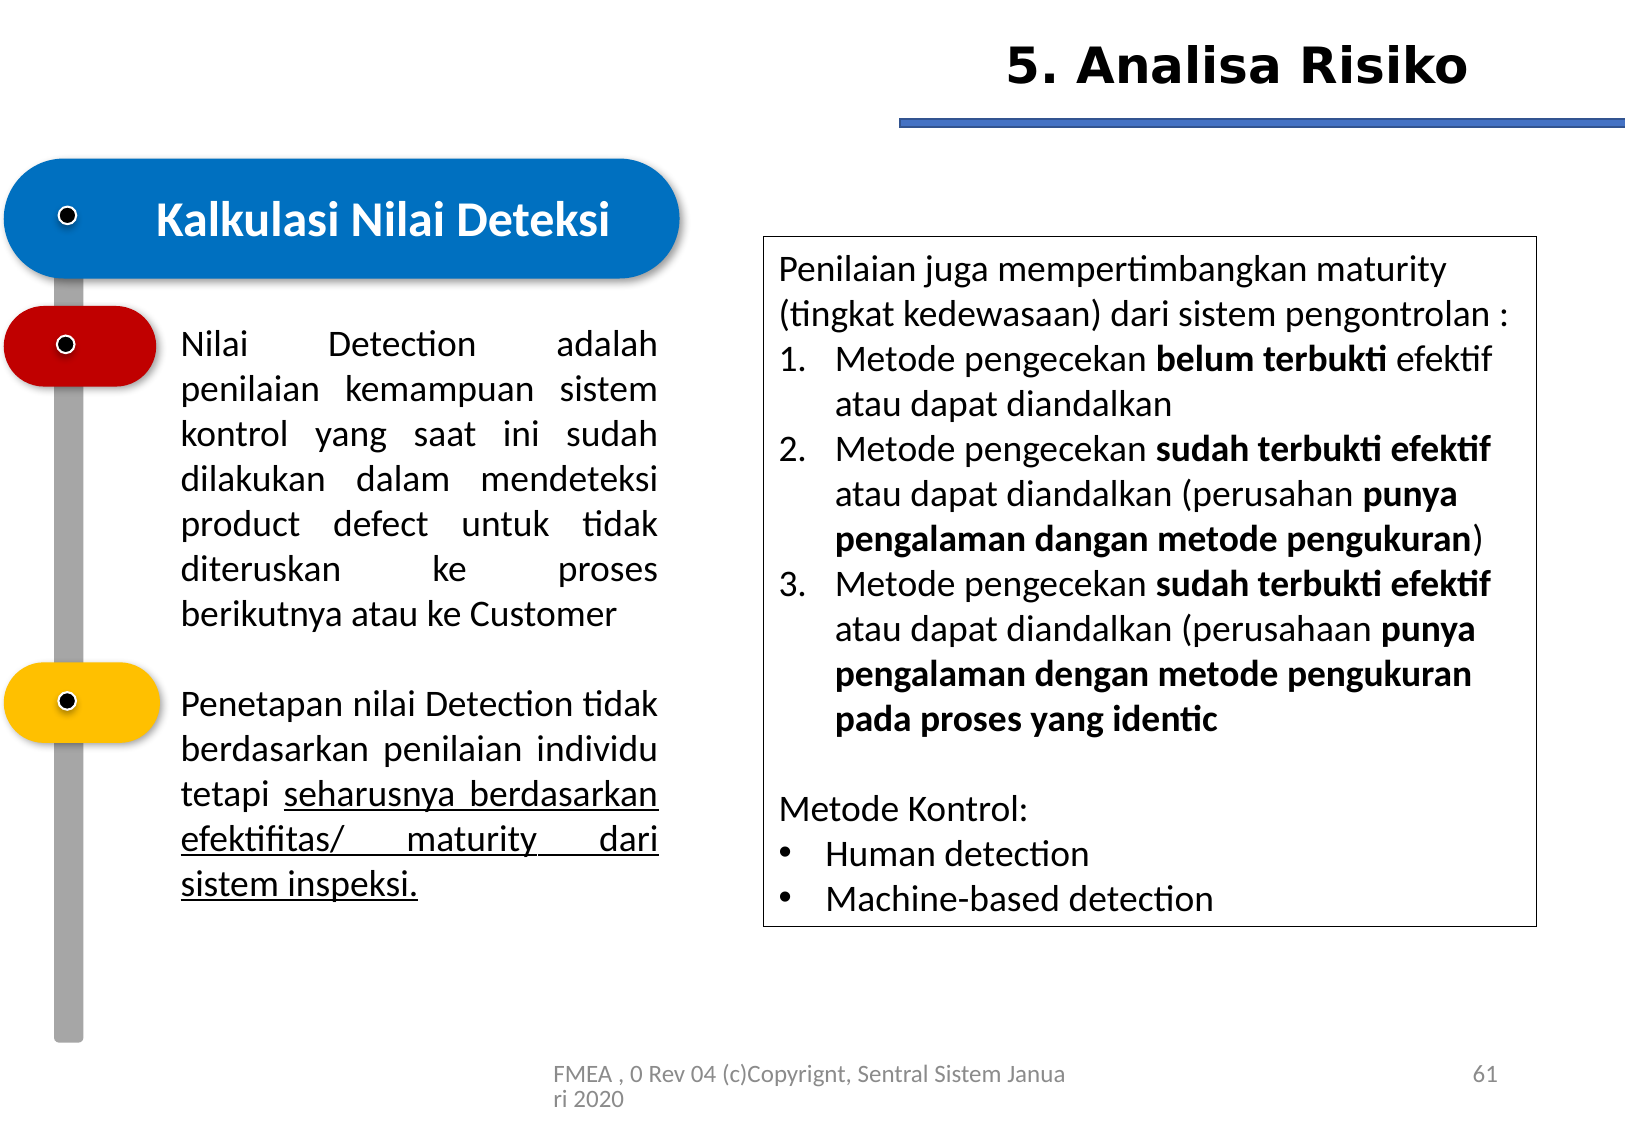

5. Analisa Risiko

Kalkulasi Nilai Deteksi

Penilaian juga mempertimbangkan maturity (tingkat kedewasaan) dari sistem pengontrolan :
Metode pengecekan belum terbukti efektif atau dapat diandalkan
Metode pengecekan sudah terbukti efektif atau dapat diandalkan (perusahan punya pengalaman dangan metode pengukuran)
Metode pengecekan sudah terbukti efektif atau dapat diandalkan (perusahaan punya pengalaman dengan metode pengukuran pada proses yang identic

Metode Kontrol:
Human detection
Machine-based detection

Nilai Detection adalah penilaian kemampuan sistem kontrol yang saat ini sudah dilakukan dalam mendeteksi product defect untuk tidak diteruskan ke proses berikutnya atau ke Customer

Penetapan nilai Detection tidak berdasarkan penilaian individu tetapi seharusnya berdasarkan efektifitas/ maturity dari sistem inspeksi.

FMEA , 0 Rev 04 (c)Copyrignt, Sentral Sistem Januari 2020
61